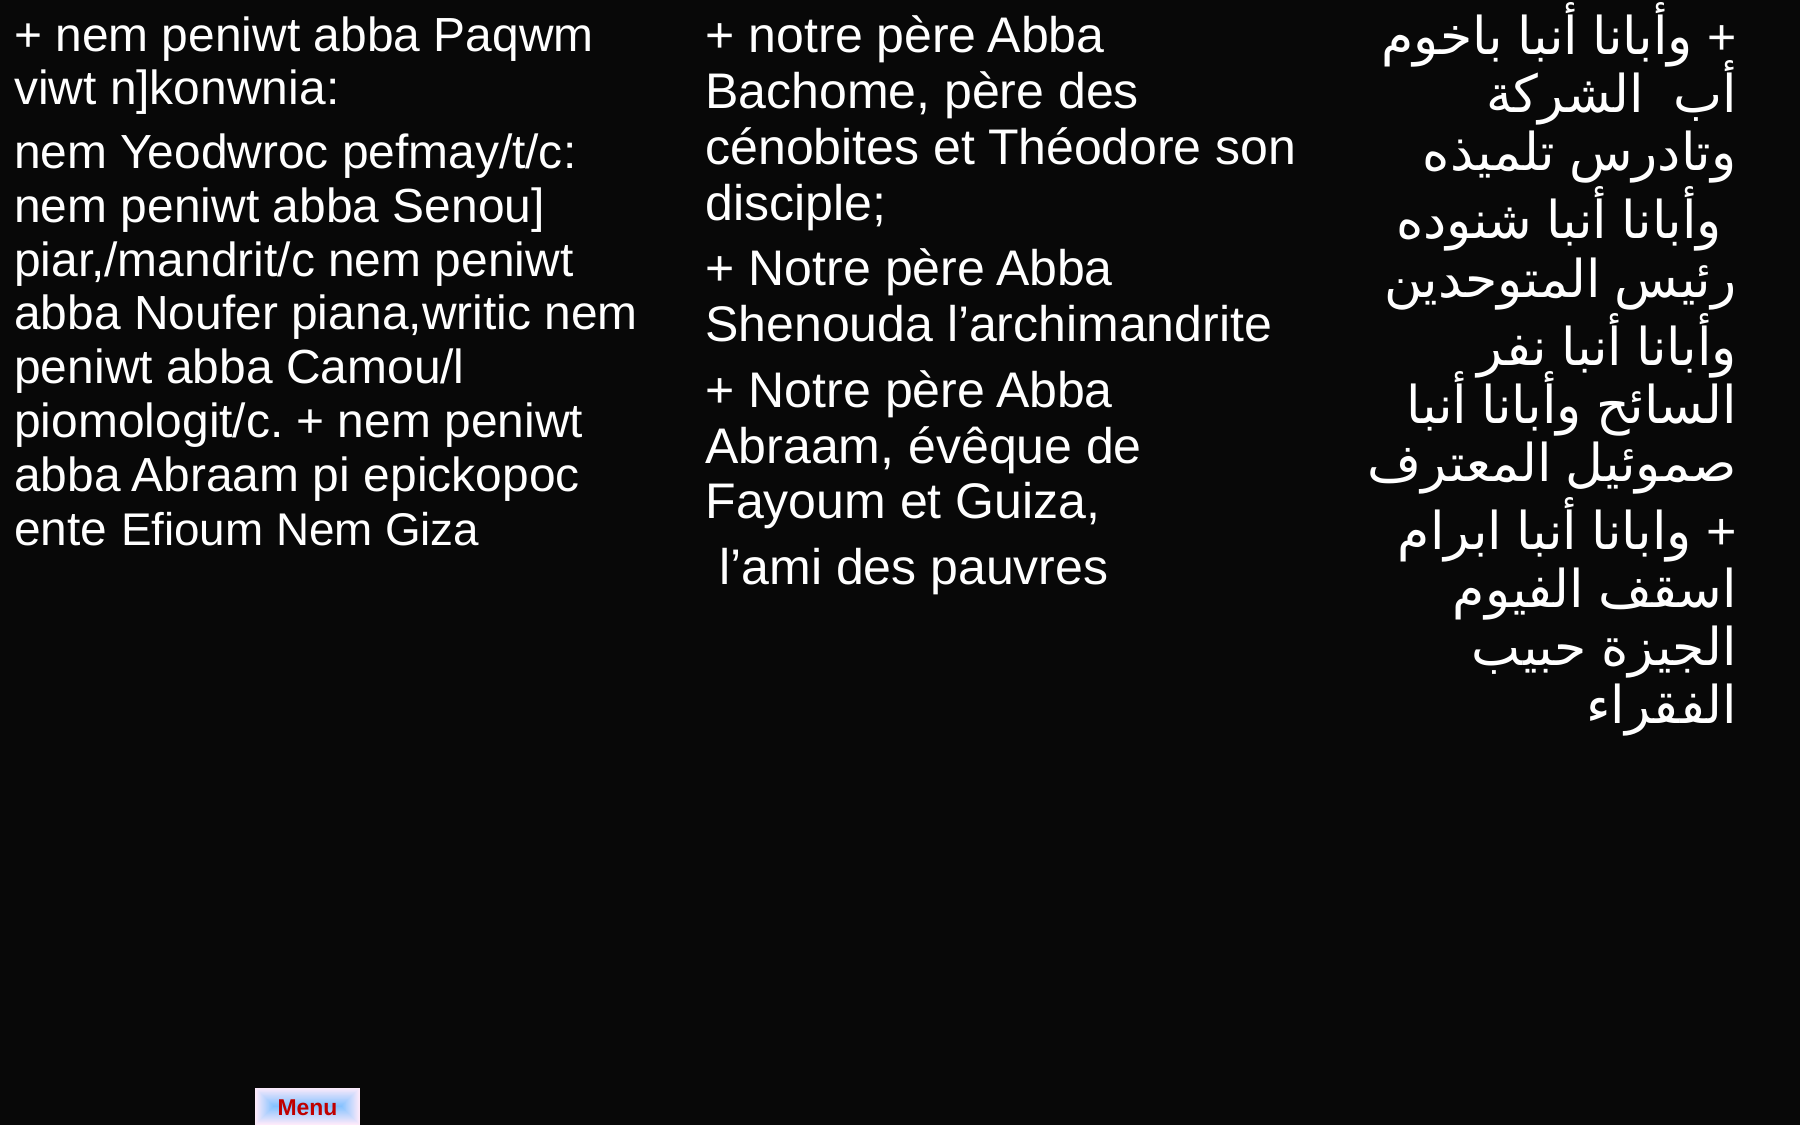

| + nem peniwt abba Paqwm viwt n]konwnia: nem Yeodwroc pefmay/t/c: nem peniwt abba Senou] piar,/mandrit/c nem peniwt abba Noufer piana,writic nem peniwt abba Camou/l piomologit/c. + nem peniwt abba Abraam pi epickopoc ente Efioum Nem Giza | + notre père Abba Bachome, père des cénobites et Théodore son disciple; + Notre père Abba Shenouda l’archimandrite + Notre père Abba Abraam, évêque de Fayoum et Guiza, l’ami des pauvres | + وأبانا أنبا باخوم أب الشركة وتادرس تلميذه وأبانا أنبا شنوده رئيس المتوحدين وأبانا أنبا نفر السائح وأبانا أنبا صموئيل المعترف + وابانا أنبا ابرام اسقف الفيوم الجيزة حبيب الفقراء |
| --- | --- | --- |

Menu